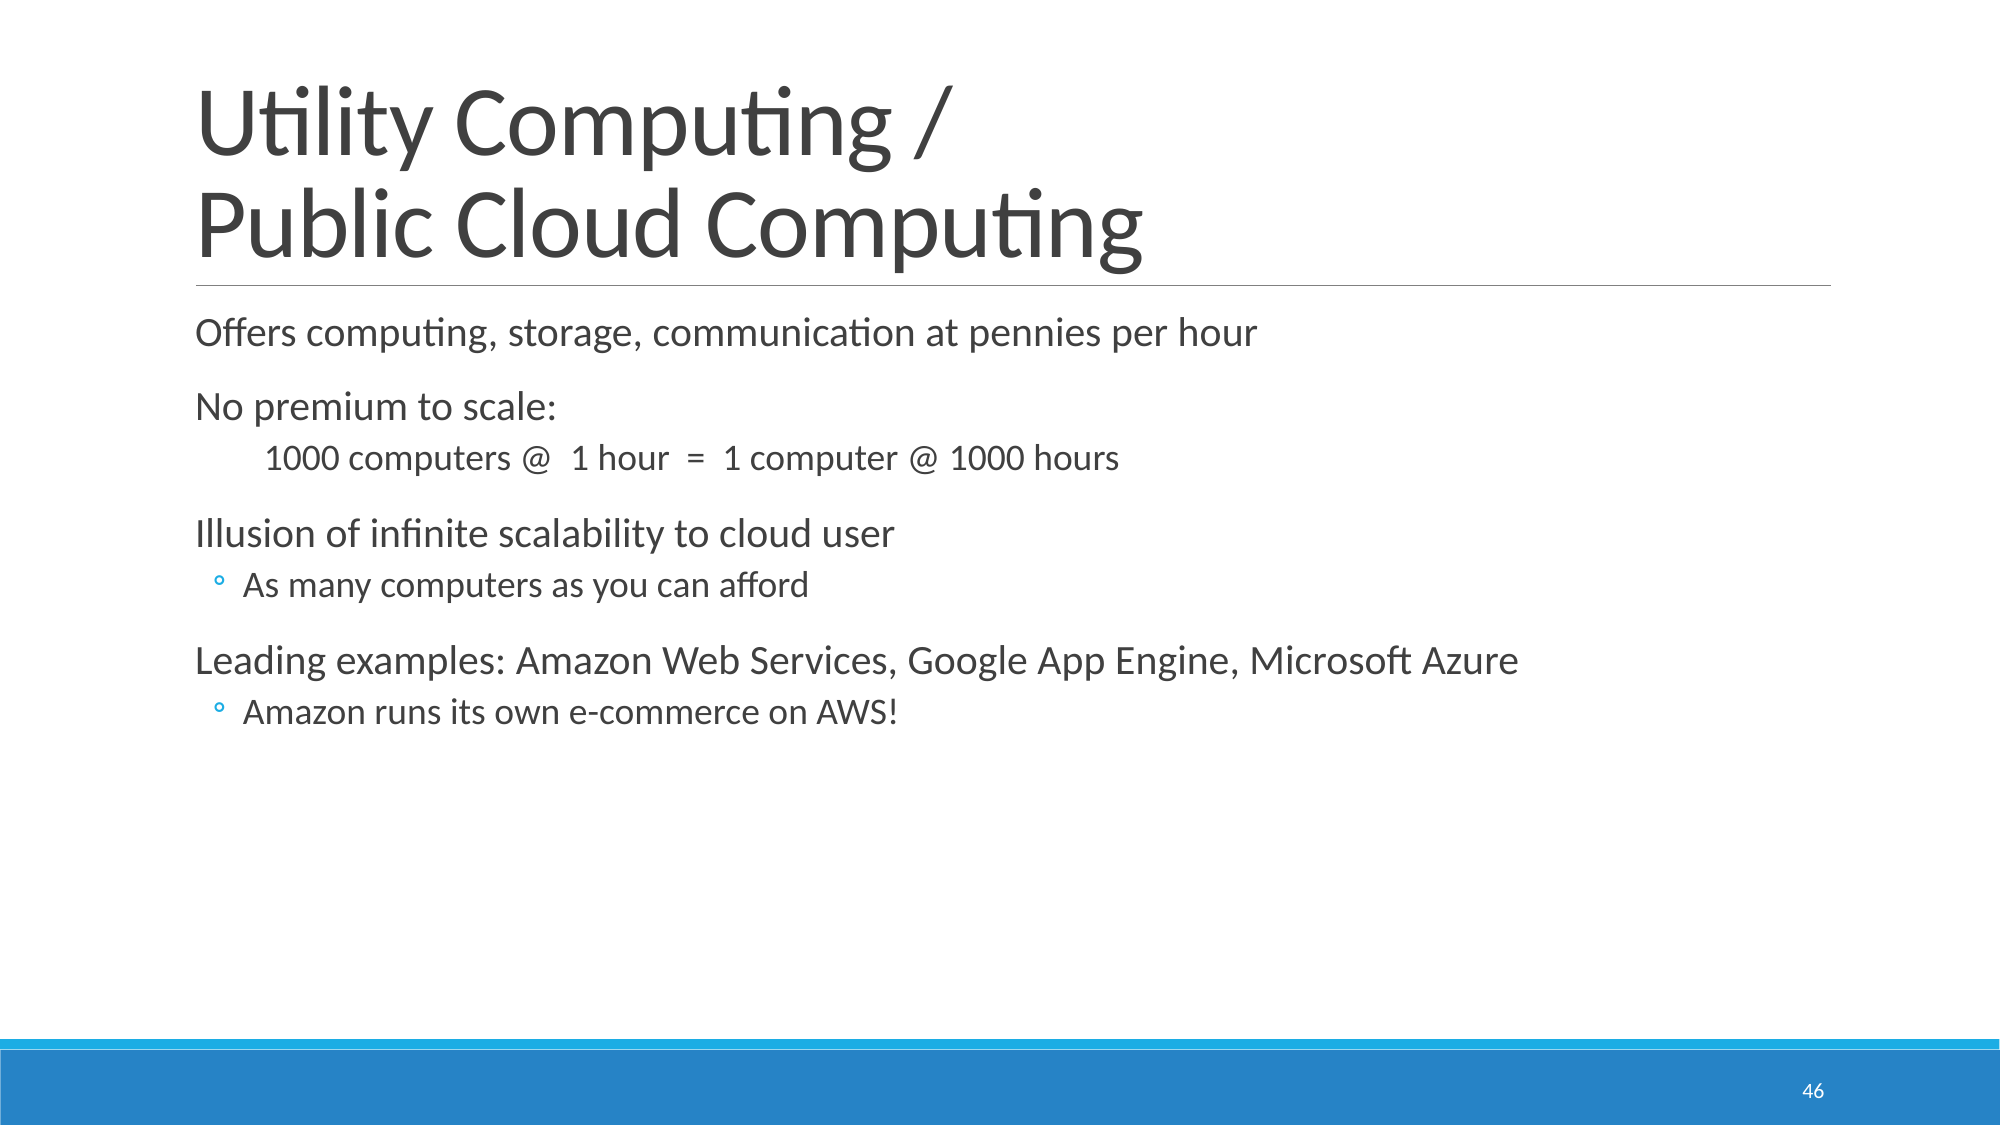

# Utility Computing / Public Cloud Computing
Offers computing, storage, communication at pennies per hour
No premium to scale:
      1000 computers @  1 hour  =  1 computer @ 1000 hours
Illusion of infinite scalability to cloud user
As many computers as you can afford
Leading examples: Amazon Web Services, Google App Engine, Microsoft Azure
Amazon runs its own e-commerce on AWS!
46